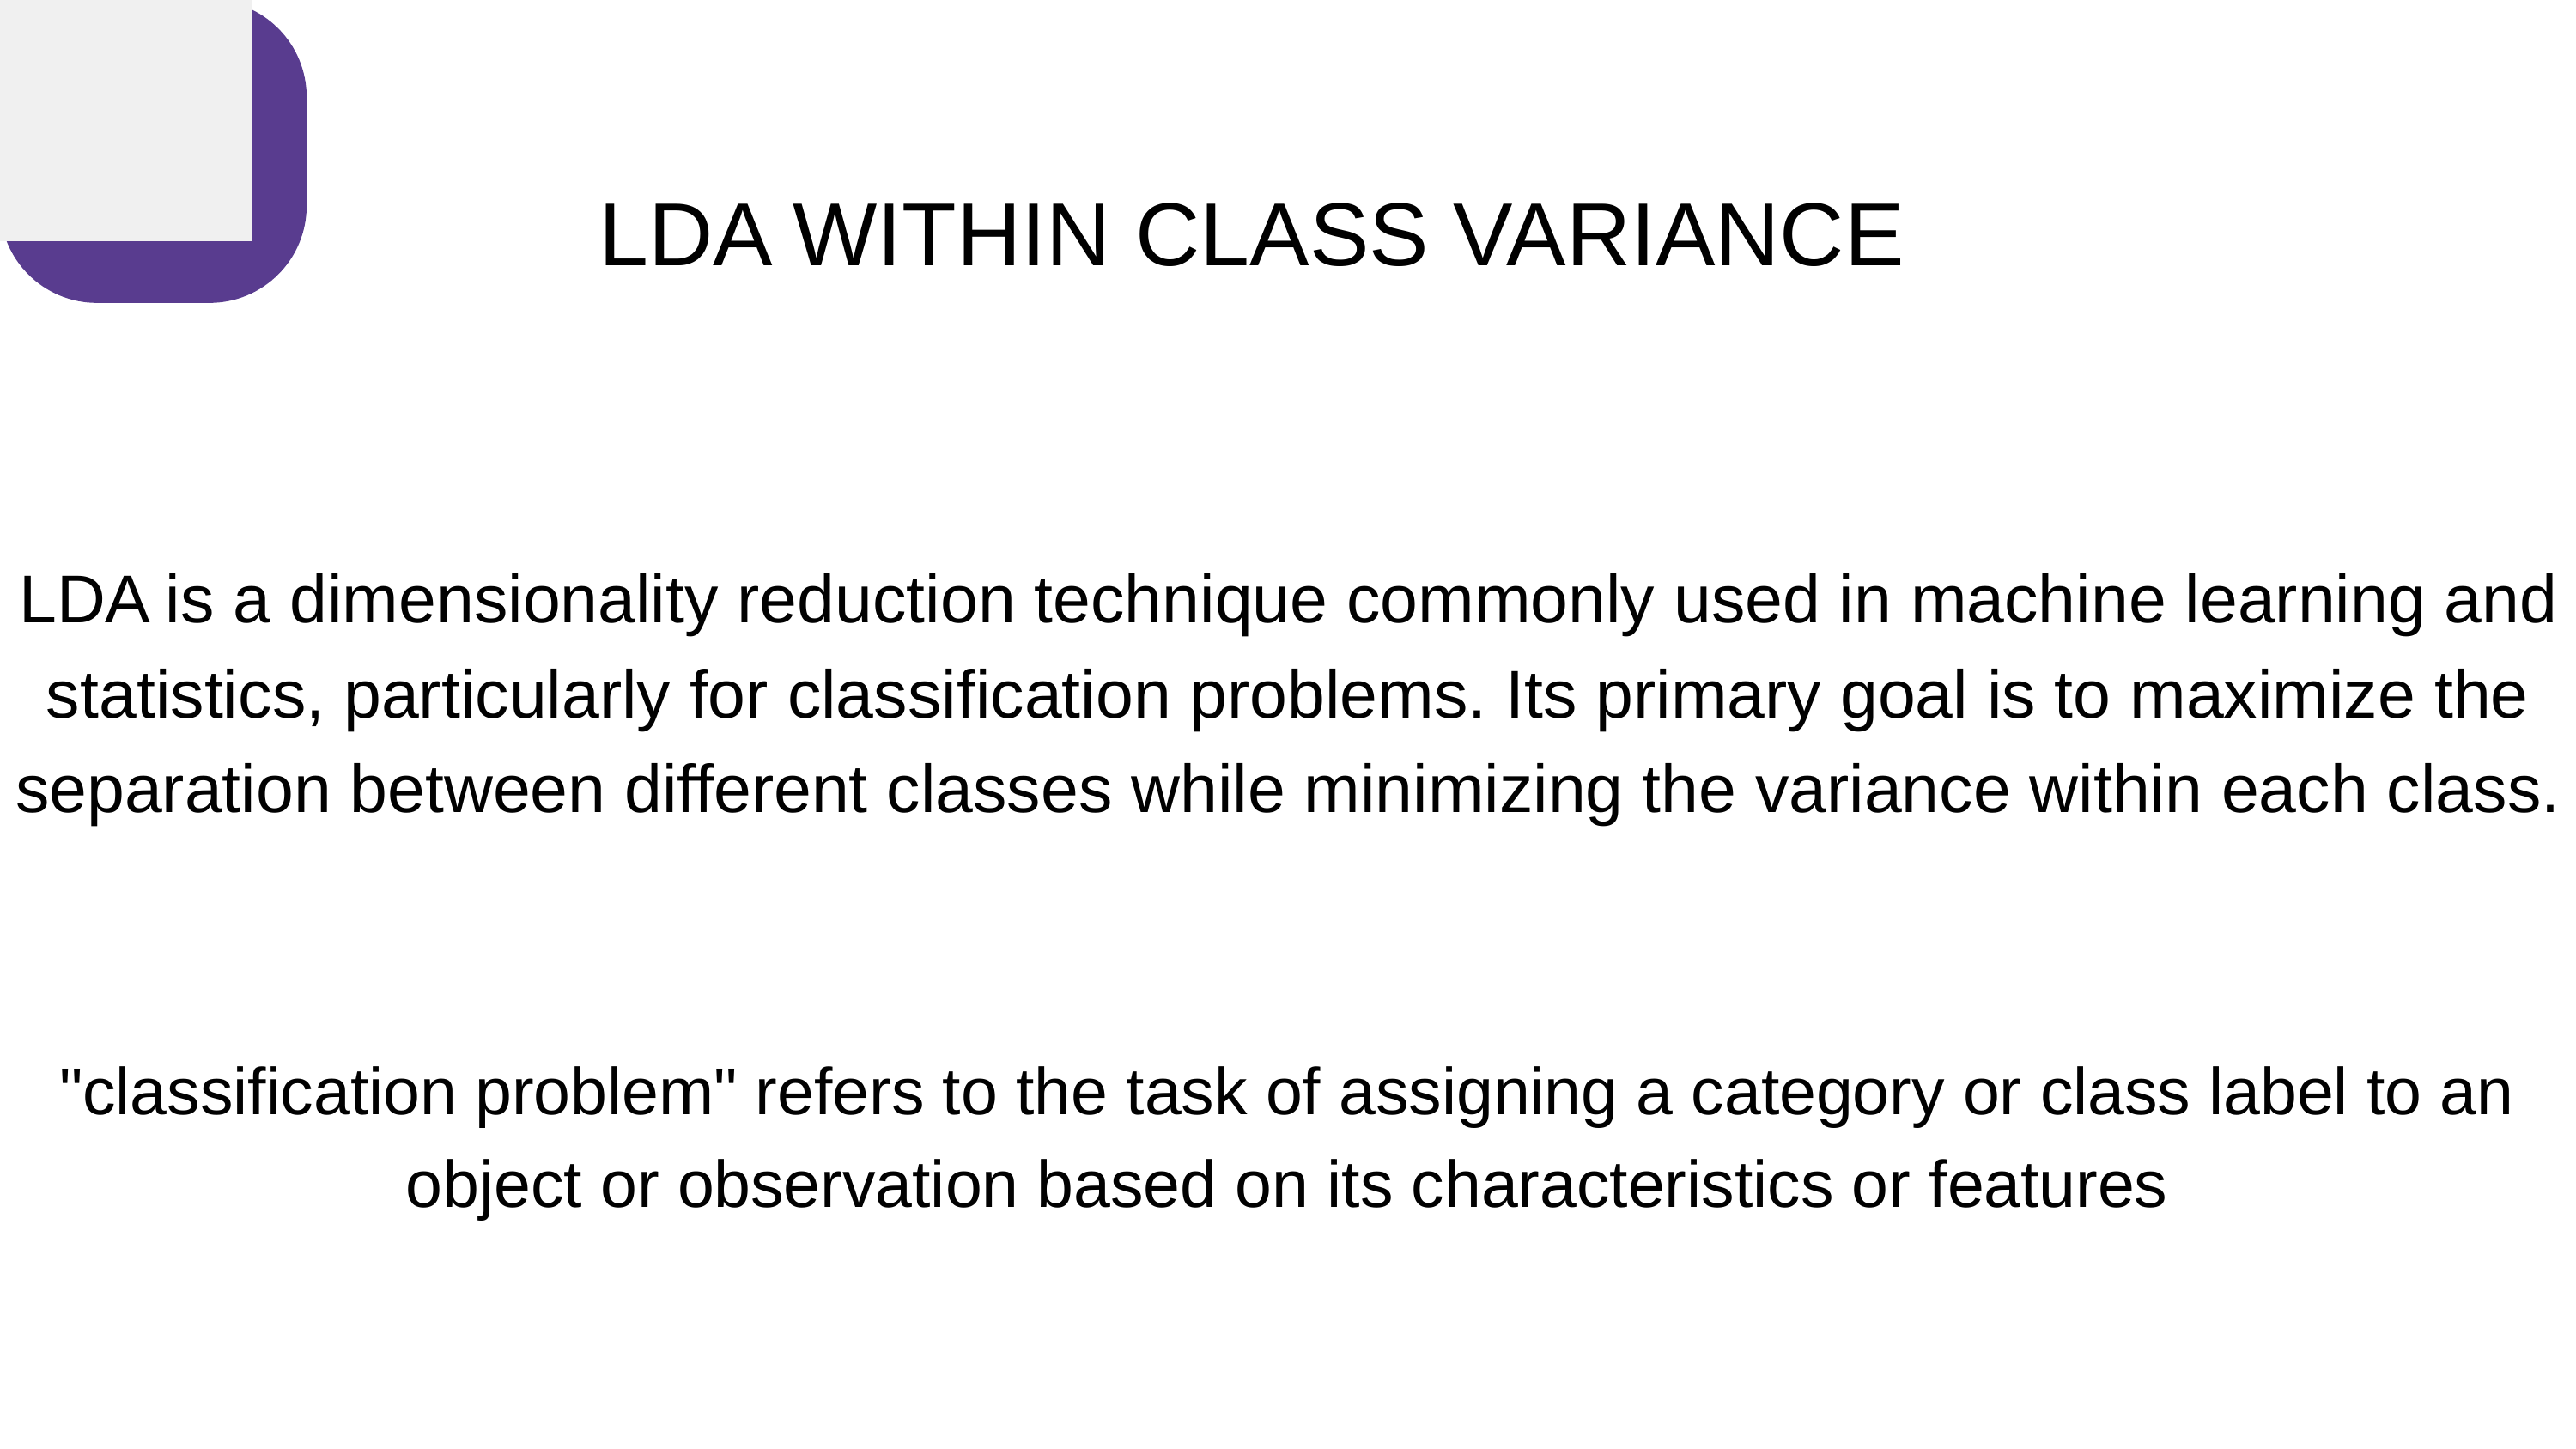

LDA WITHIN CLASS VARIANCE
LDA is a dimensionality reduction technique commonly used in machine learning and statistics, particularly for classification problems. Its primary goal is to maximize the separation between different classes while minimizing the variance within each class.
"classification problem" refers to the task of assigning a category or class label to an object or observation based on its characteristics or features